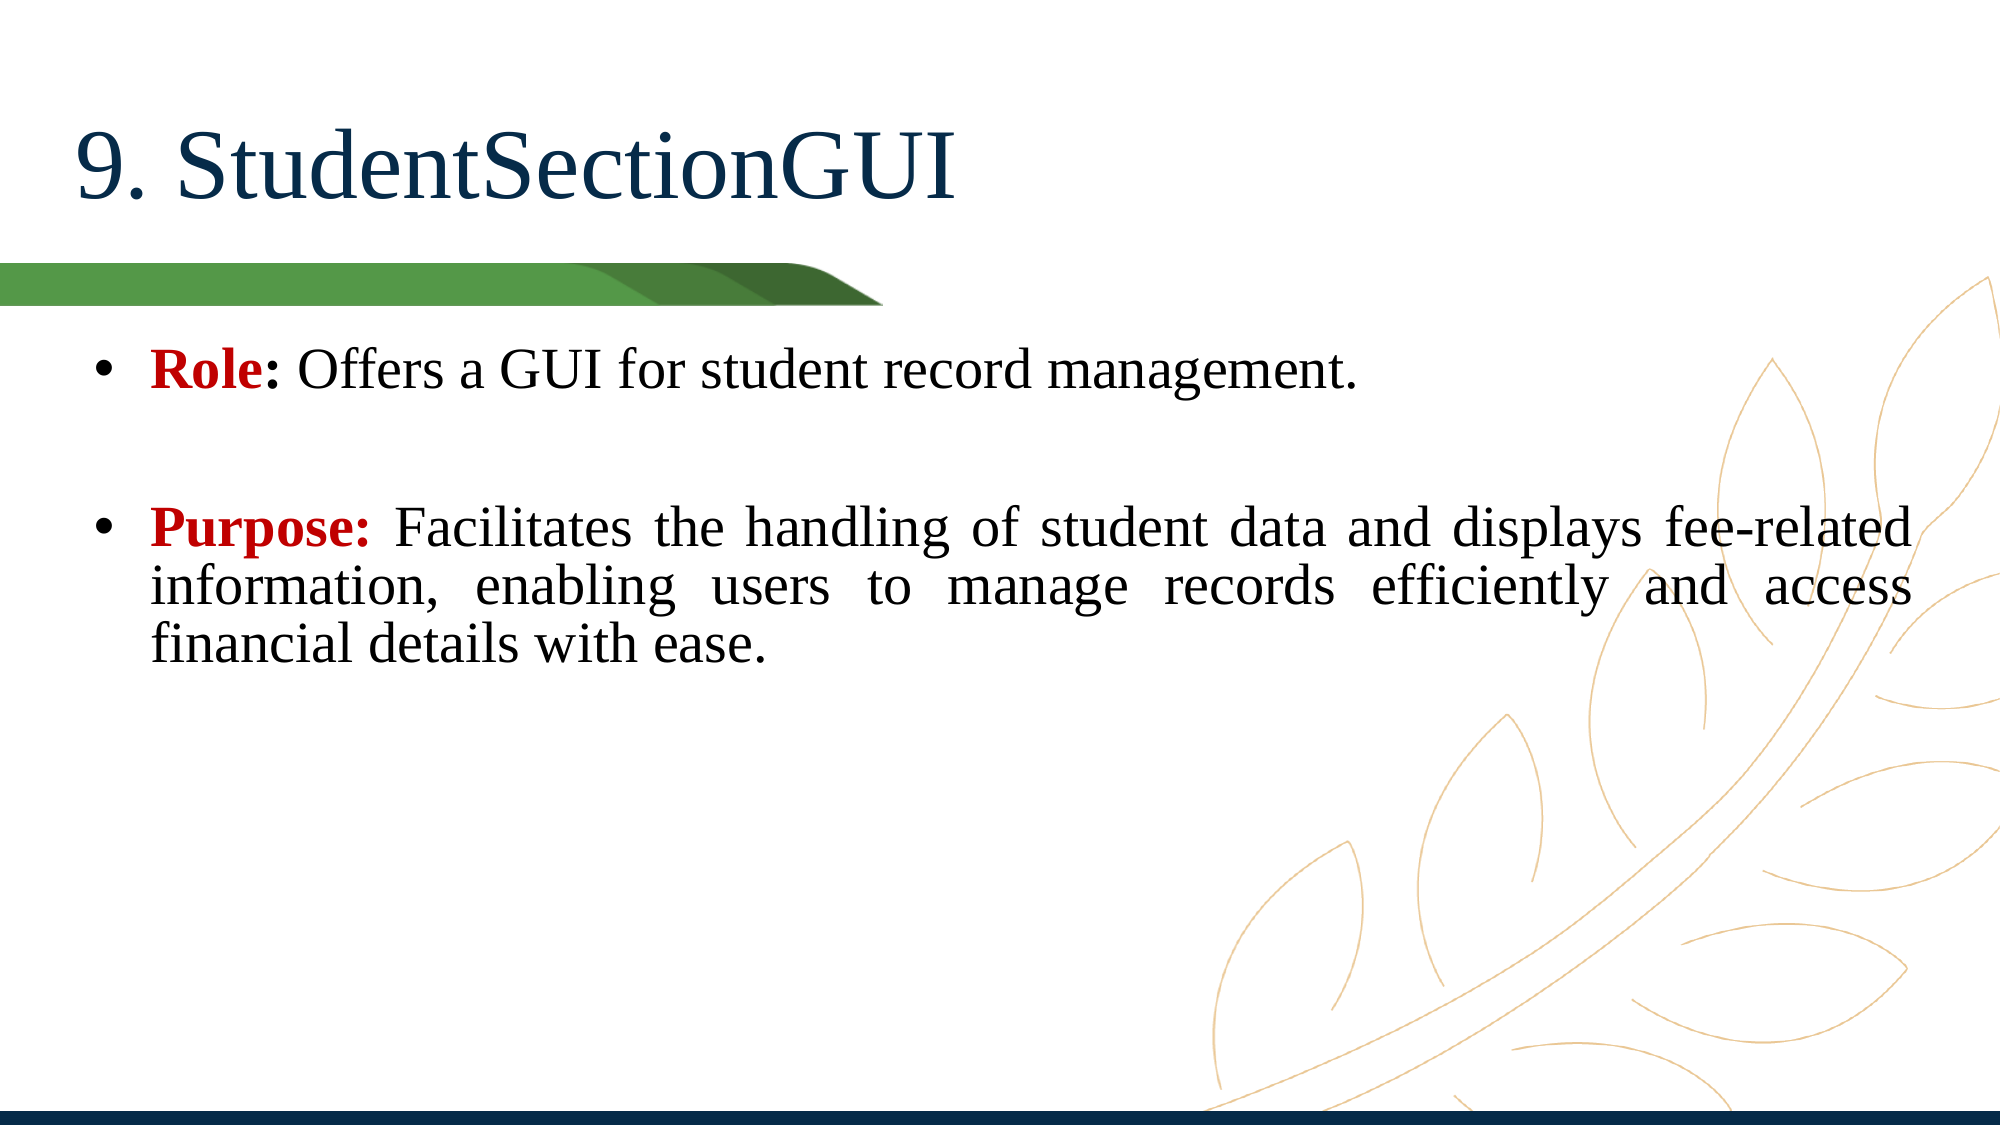

# 9. StudentSectionGUI
Role: Offers a GUI for student record management.

Purpose: Facilitates the handling of student data and displays fee-related information, enabling users to manage records efficiently and access financial details with ease.